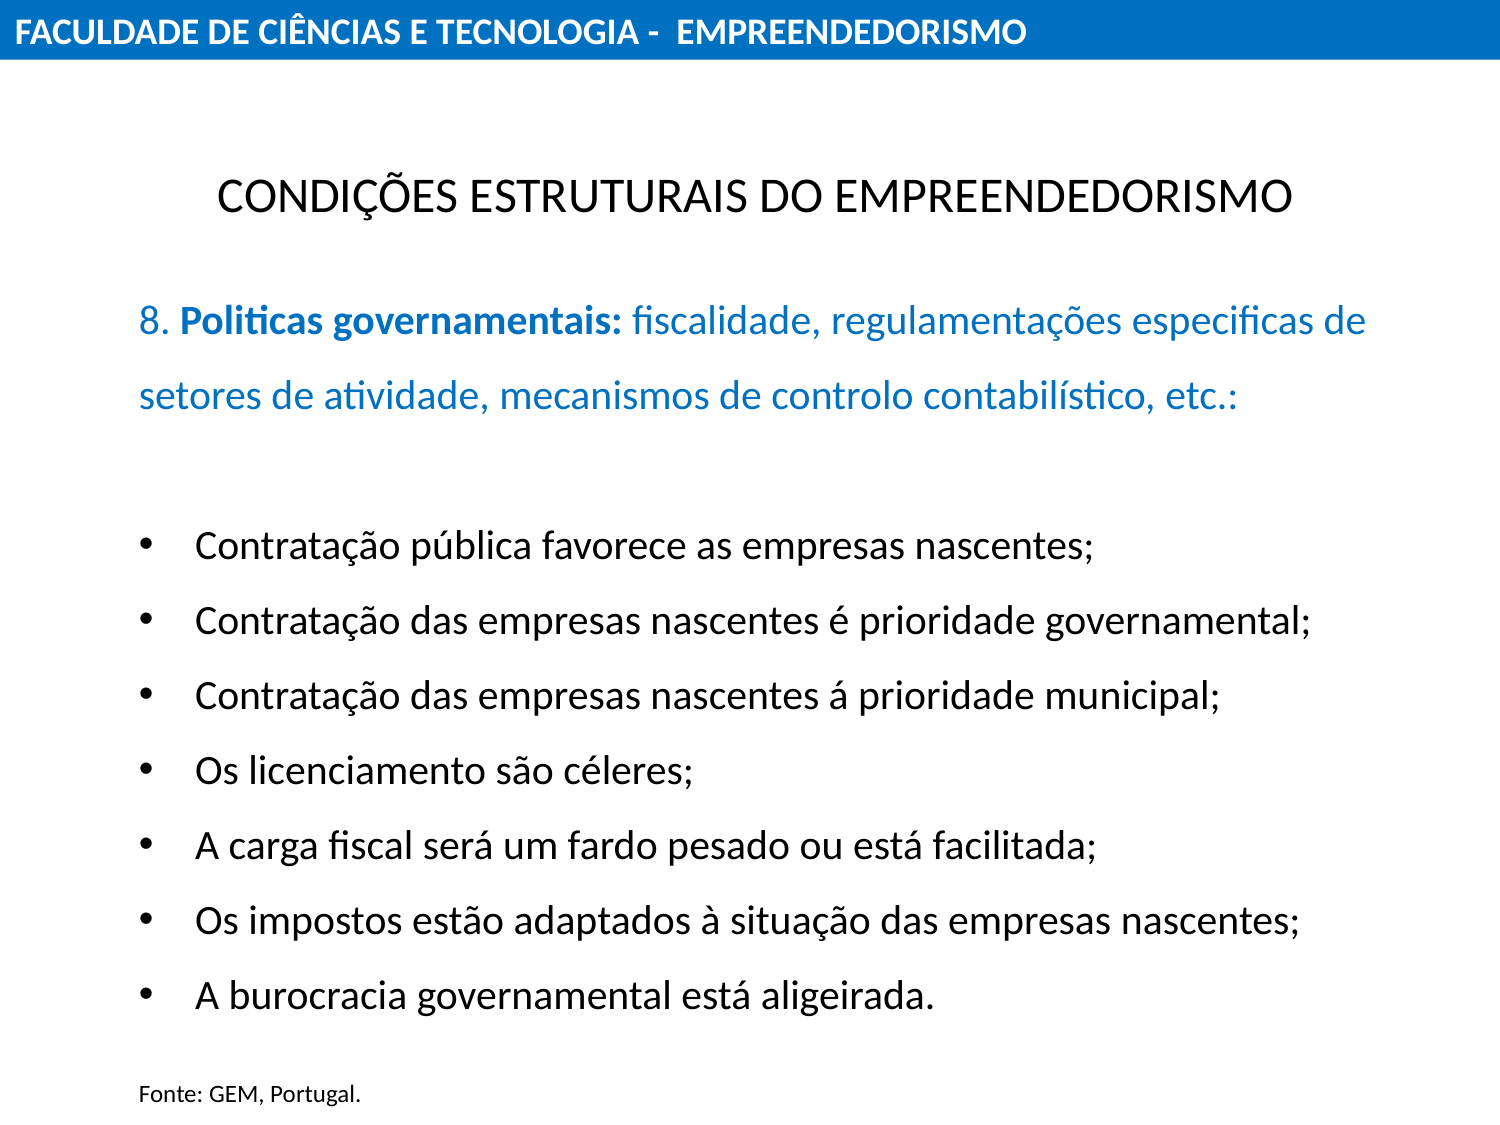

FACULDADE DE CIÊNCIAS E TECNOLOGIA -  EMPREENDEDORISMO
CONDIÇÕES ESTRUTURAIS DO EMPREENDEDORISMO

8. Politicas governamentais: fiscalidade, regulamentações especificas de setores de atividade, mecanismos de controlo contabilístico, etc.:

Contratação pública favorece as empresas nascentes;
Contratação das empresas nascentes é prioridade governamental;
Contratação das empresas nascentes á prioridade municipal;
Os licenciamento são céleres;
A carga fiscal será um fardo pesado ou está facilitada;
Os impostos estão adaptados à situação das empresas nascentes;
A burocracia governamental está aligeirada.

Fonte: GEM, Portugal.